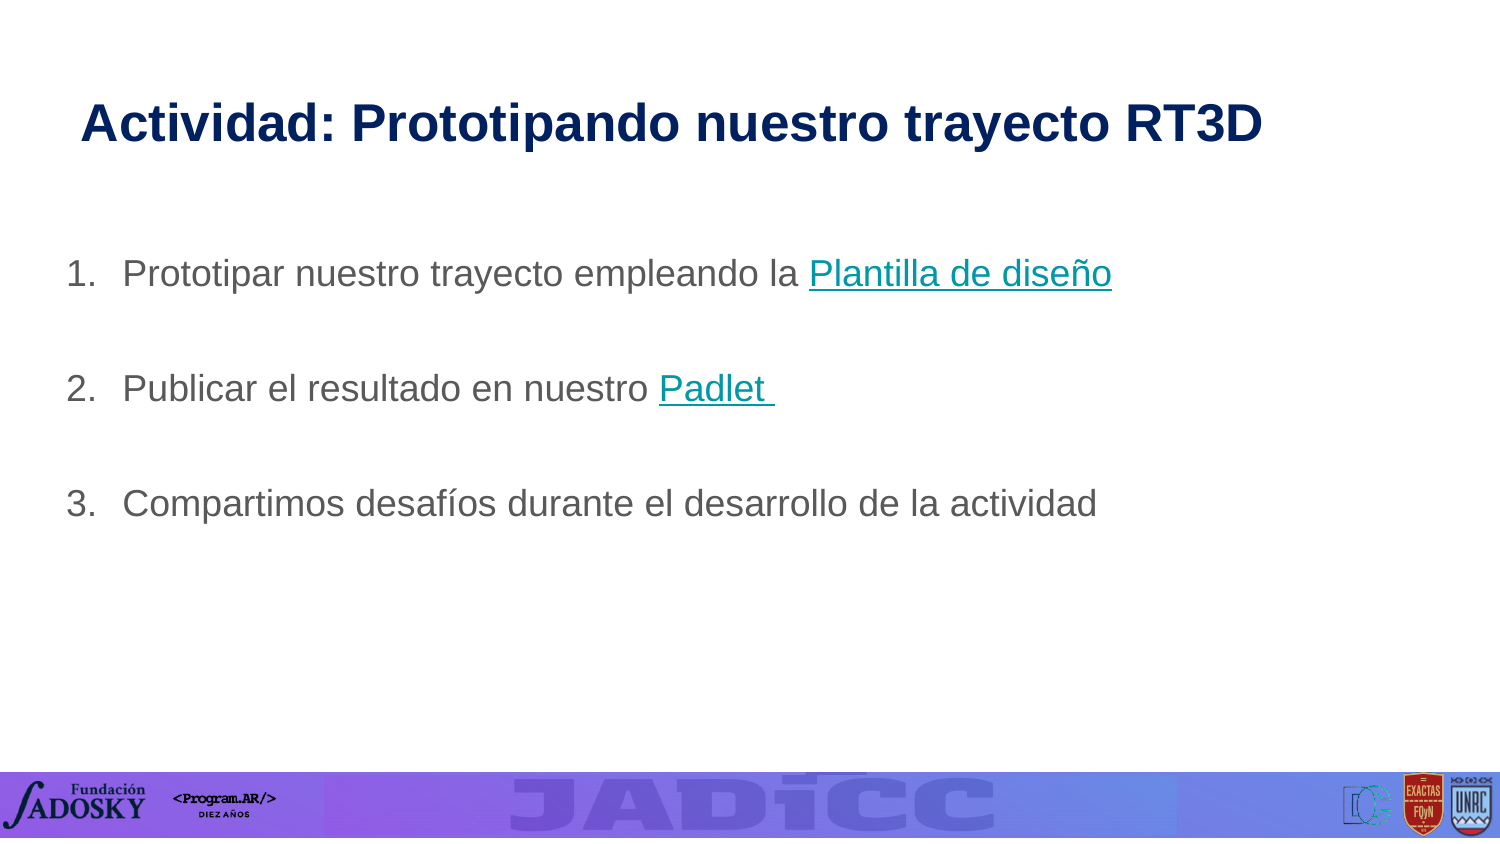

# Actividad: Prototipando nuestro trayecto RT3D
Prototipar nuestro trayecto empleando la Plantilla de diseño
Publicar el resultado en nuestro Padlet
Compartimos desafíos durante el desarrollo de la actividad